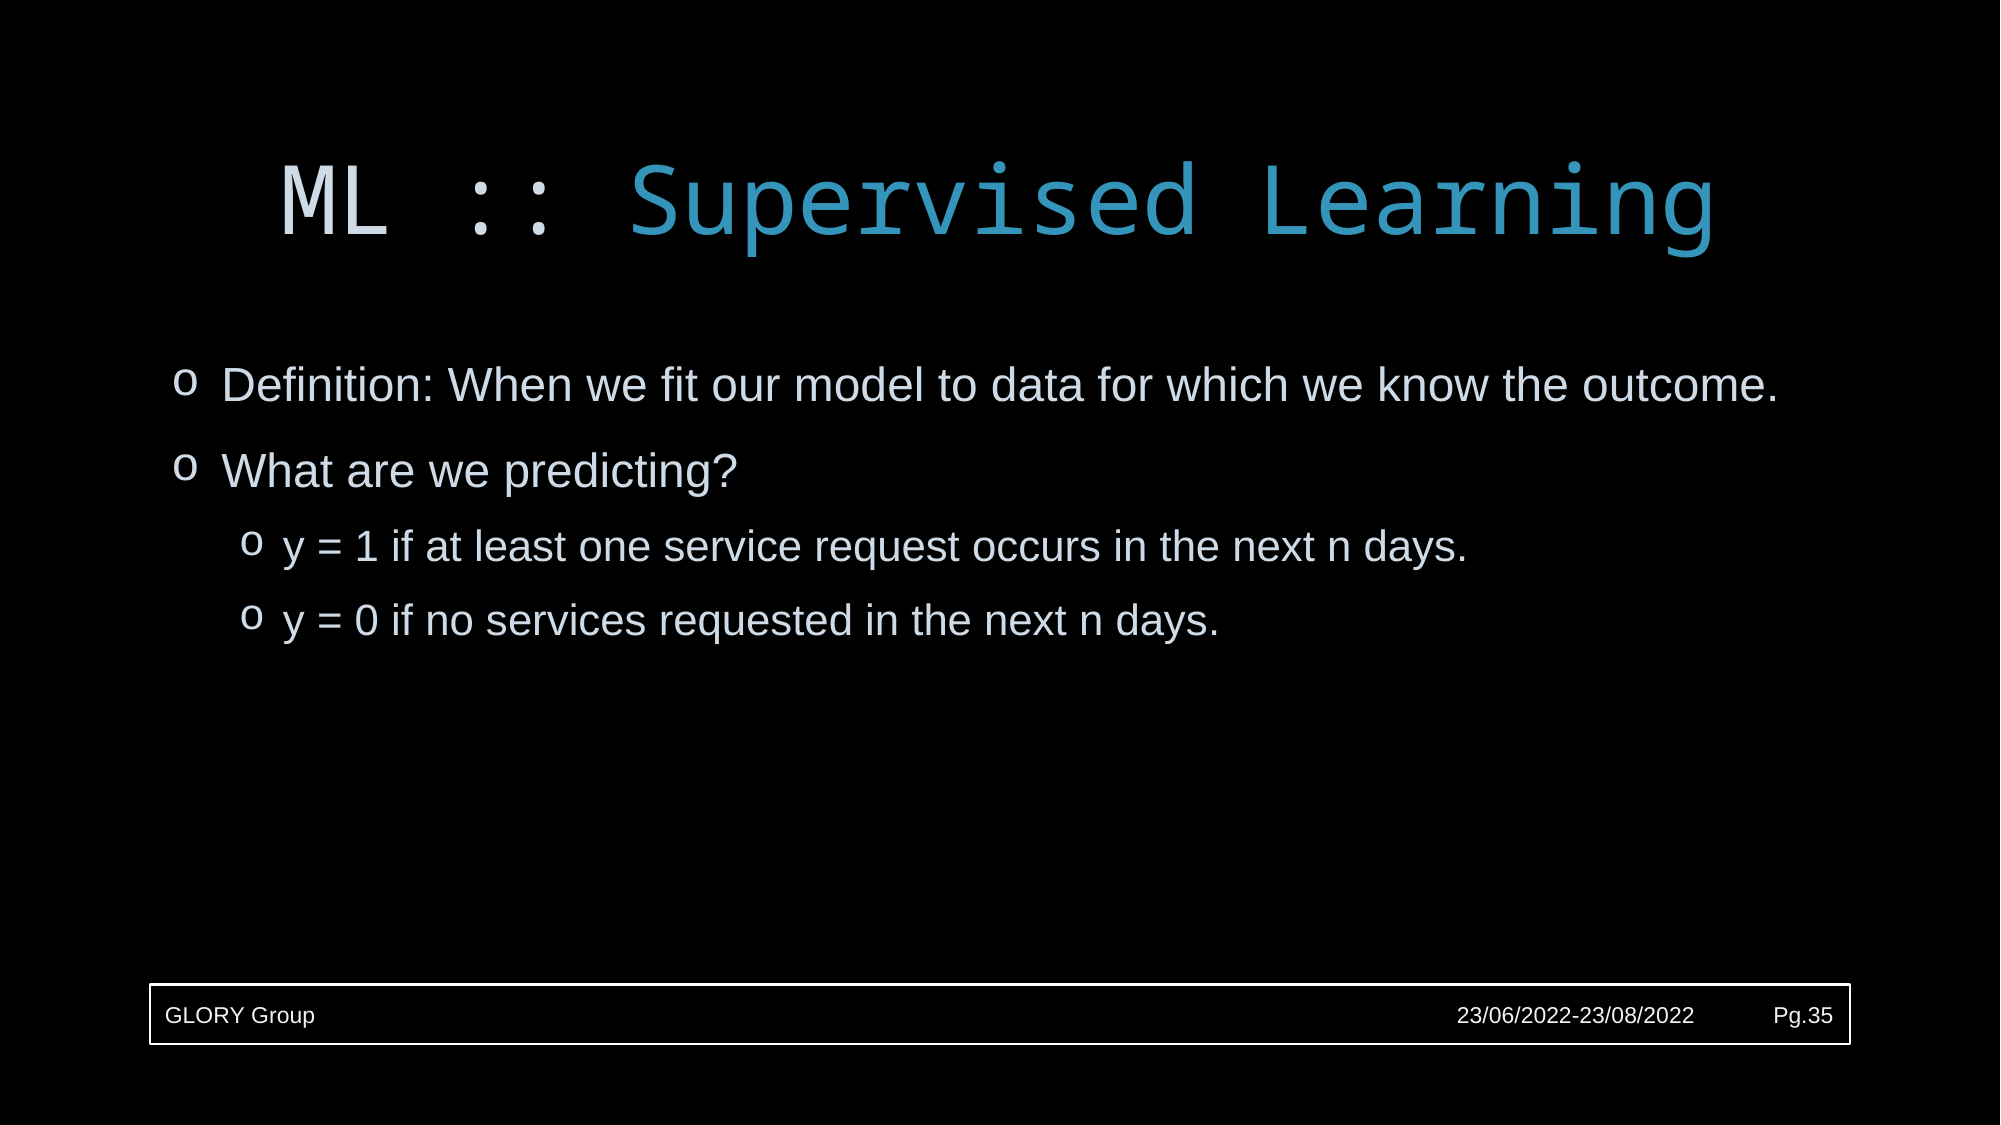

# ML :: Supervised Learning
Definition: When we fit our model to data for which we know the outcome.
What are we predicting?
y = 1 if at least one service request occurs in the next n days.
y = 0 if no services requested in the next n days.
GLORY Group
23/06/2022-23/08/2022
Pg.35